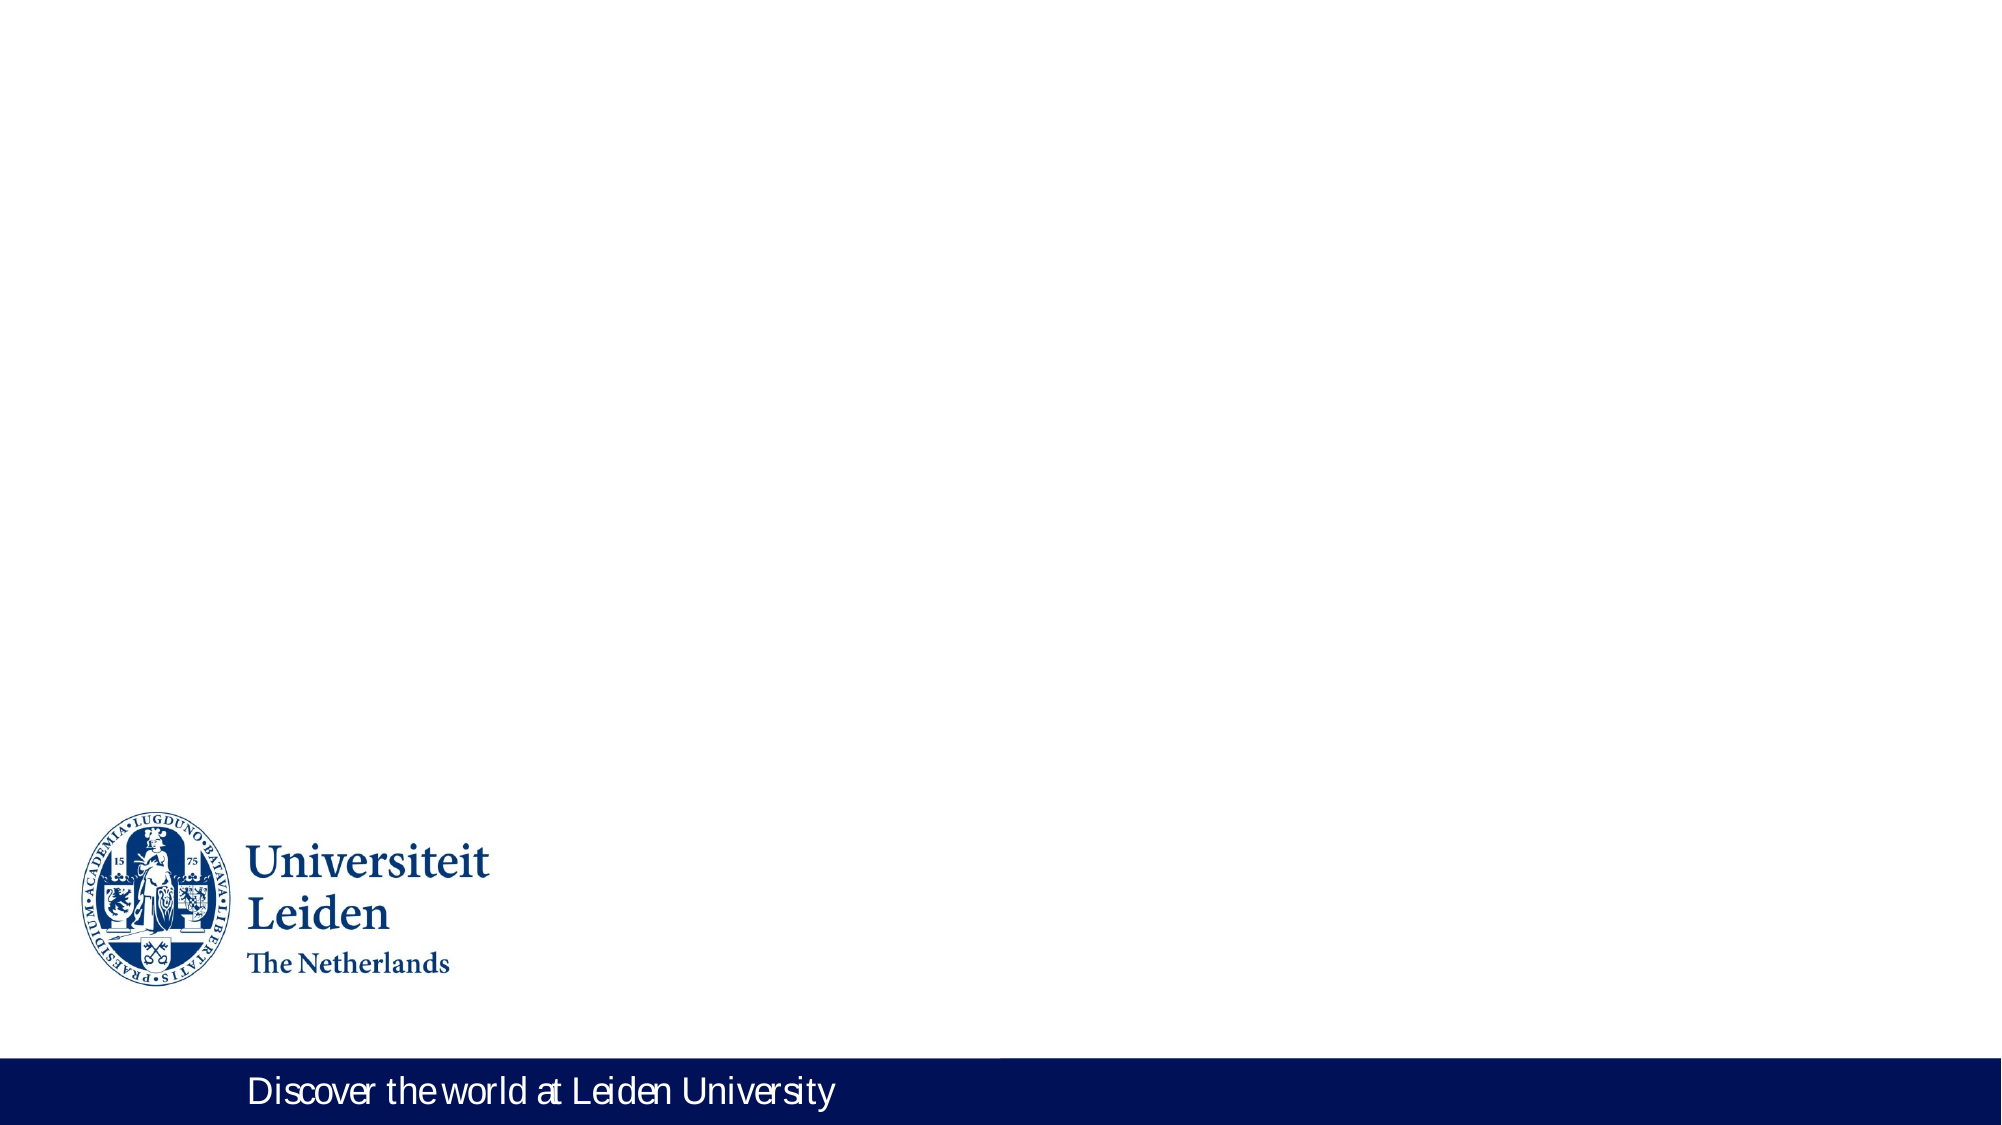

# Working with codes in social science research: Web scraping and data analysis
Justin Yeung|Digital Text and Data Analysis